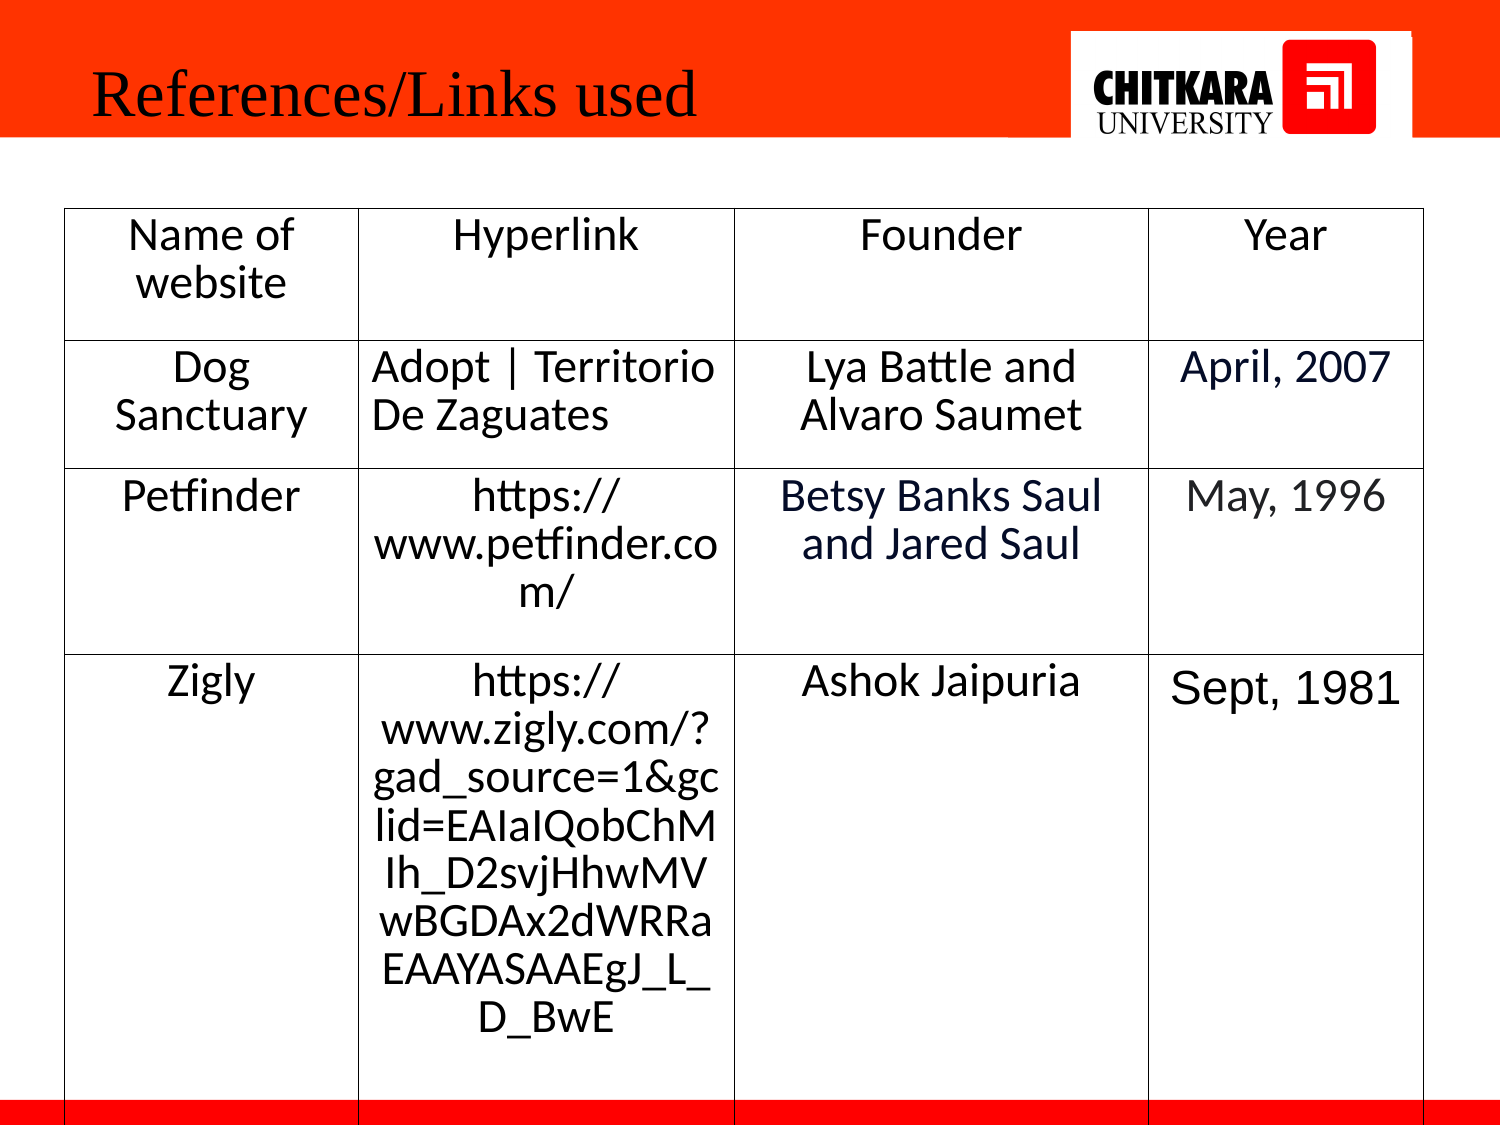

References/Links used
| Name of website​ | Hyperlink​ | Founder | Year​ |
| --- | --- | --- | --- |
| Dog Sanctuary | Adopt | Territorio De Zaguates | Lya Battle and Alvaro Saumet | April, 2007 |
| Petfinder | https://www.petfinder.com/ | Betsy Banks Saul and Jared Saul | May, 1996 ​ |
| Zigly | https://www.zigly.com/?gad\_source=1&gclid=EAIaIQobChMIh\_D2svjHhwMVwBGDAx2dWRRaEAAYASAAEgJ\_L\_D\_BwE | Ashok Jaipuria | Sept, 1981​ |